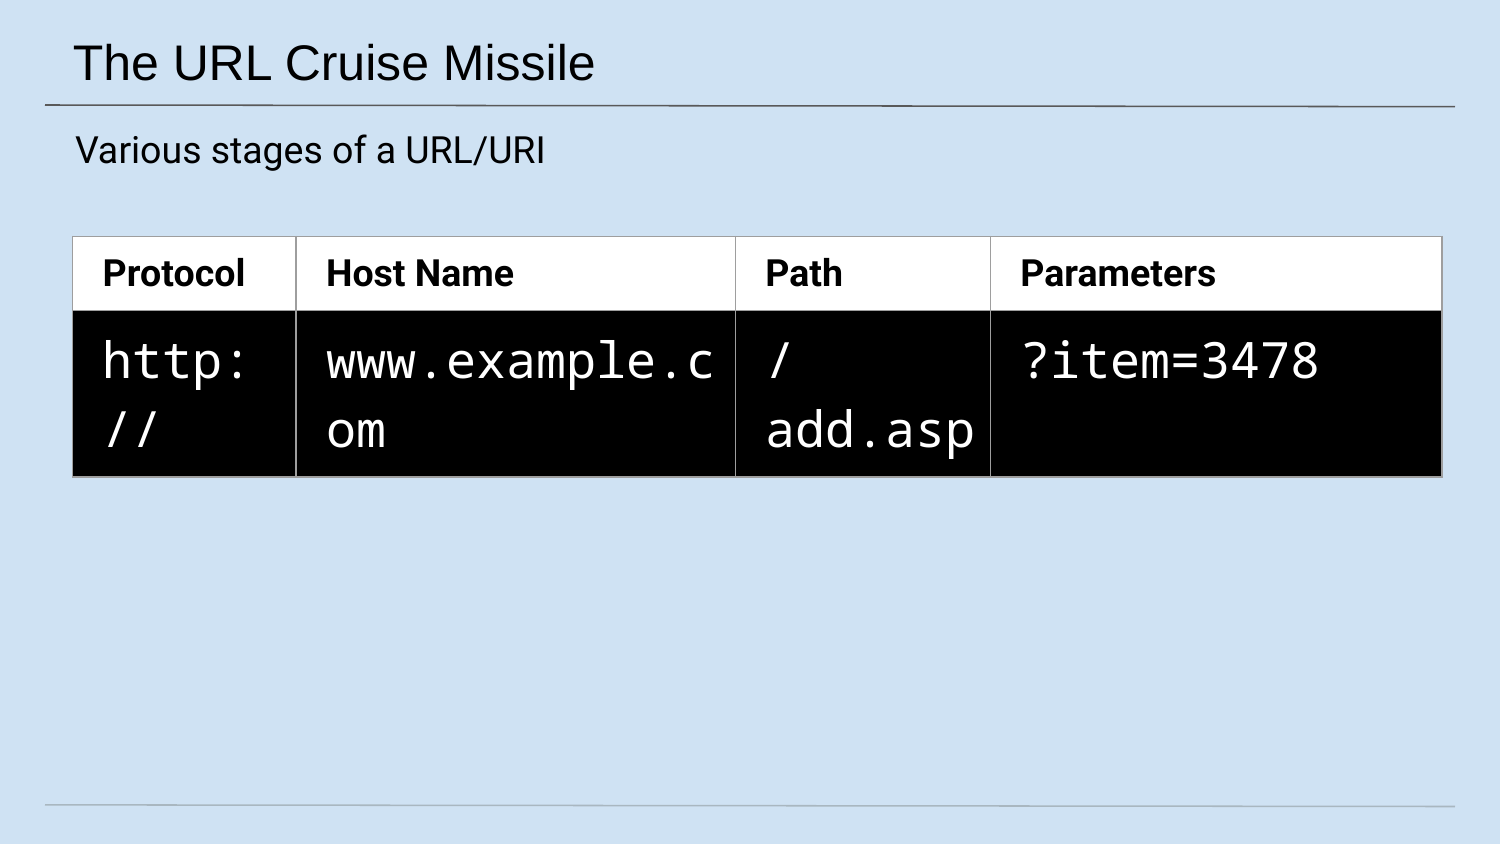

# The URL Cruise Missile

Various stages of a URL/URI
| Protocol | Host Name | Path | Parameters |
| --- | --- | --- | --- |
| http:// | www.example.com | /add.asp | ?item=3478 |